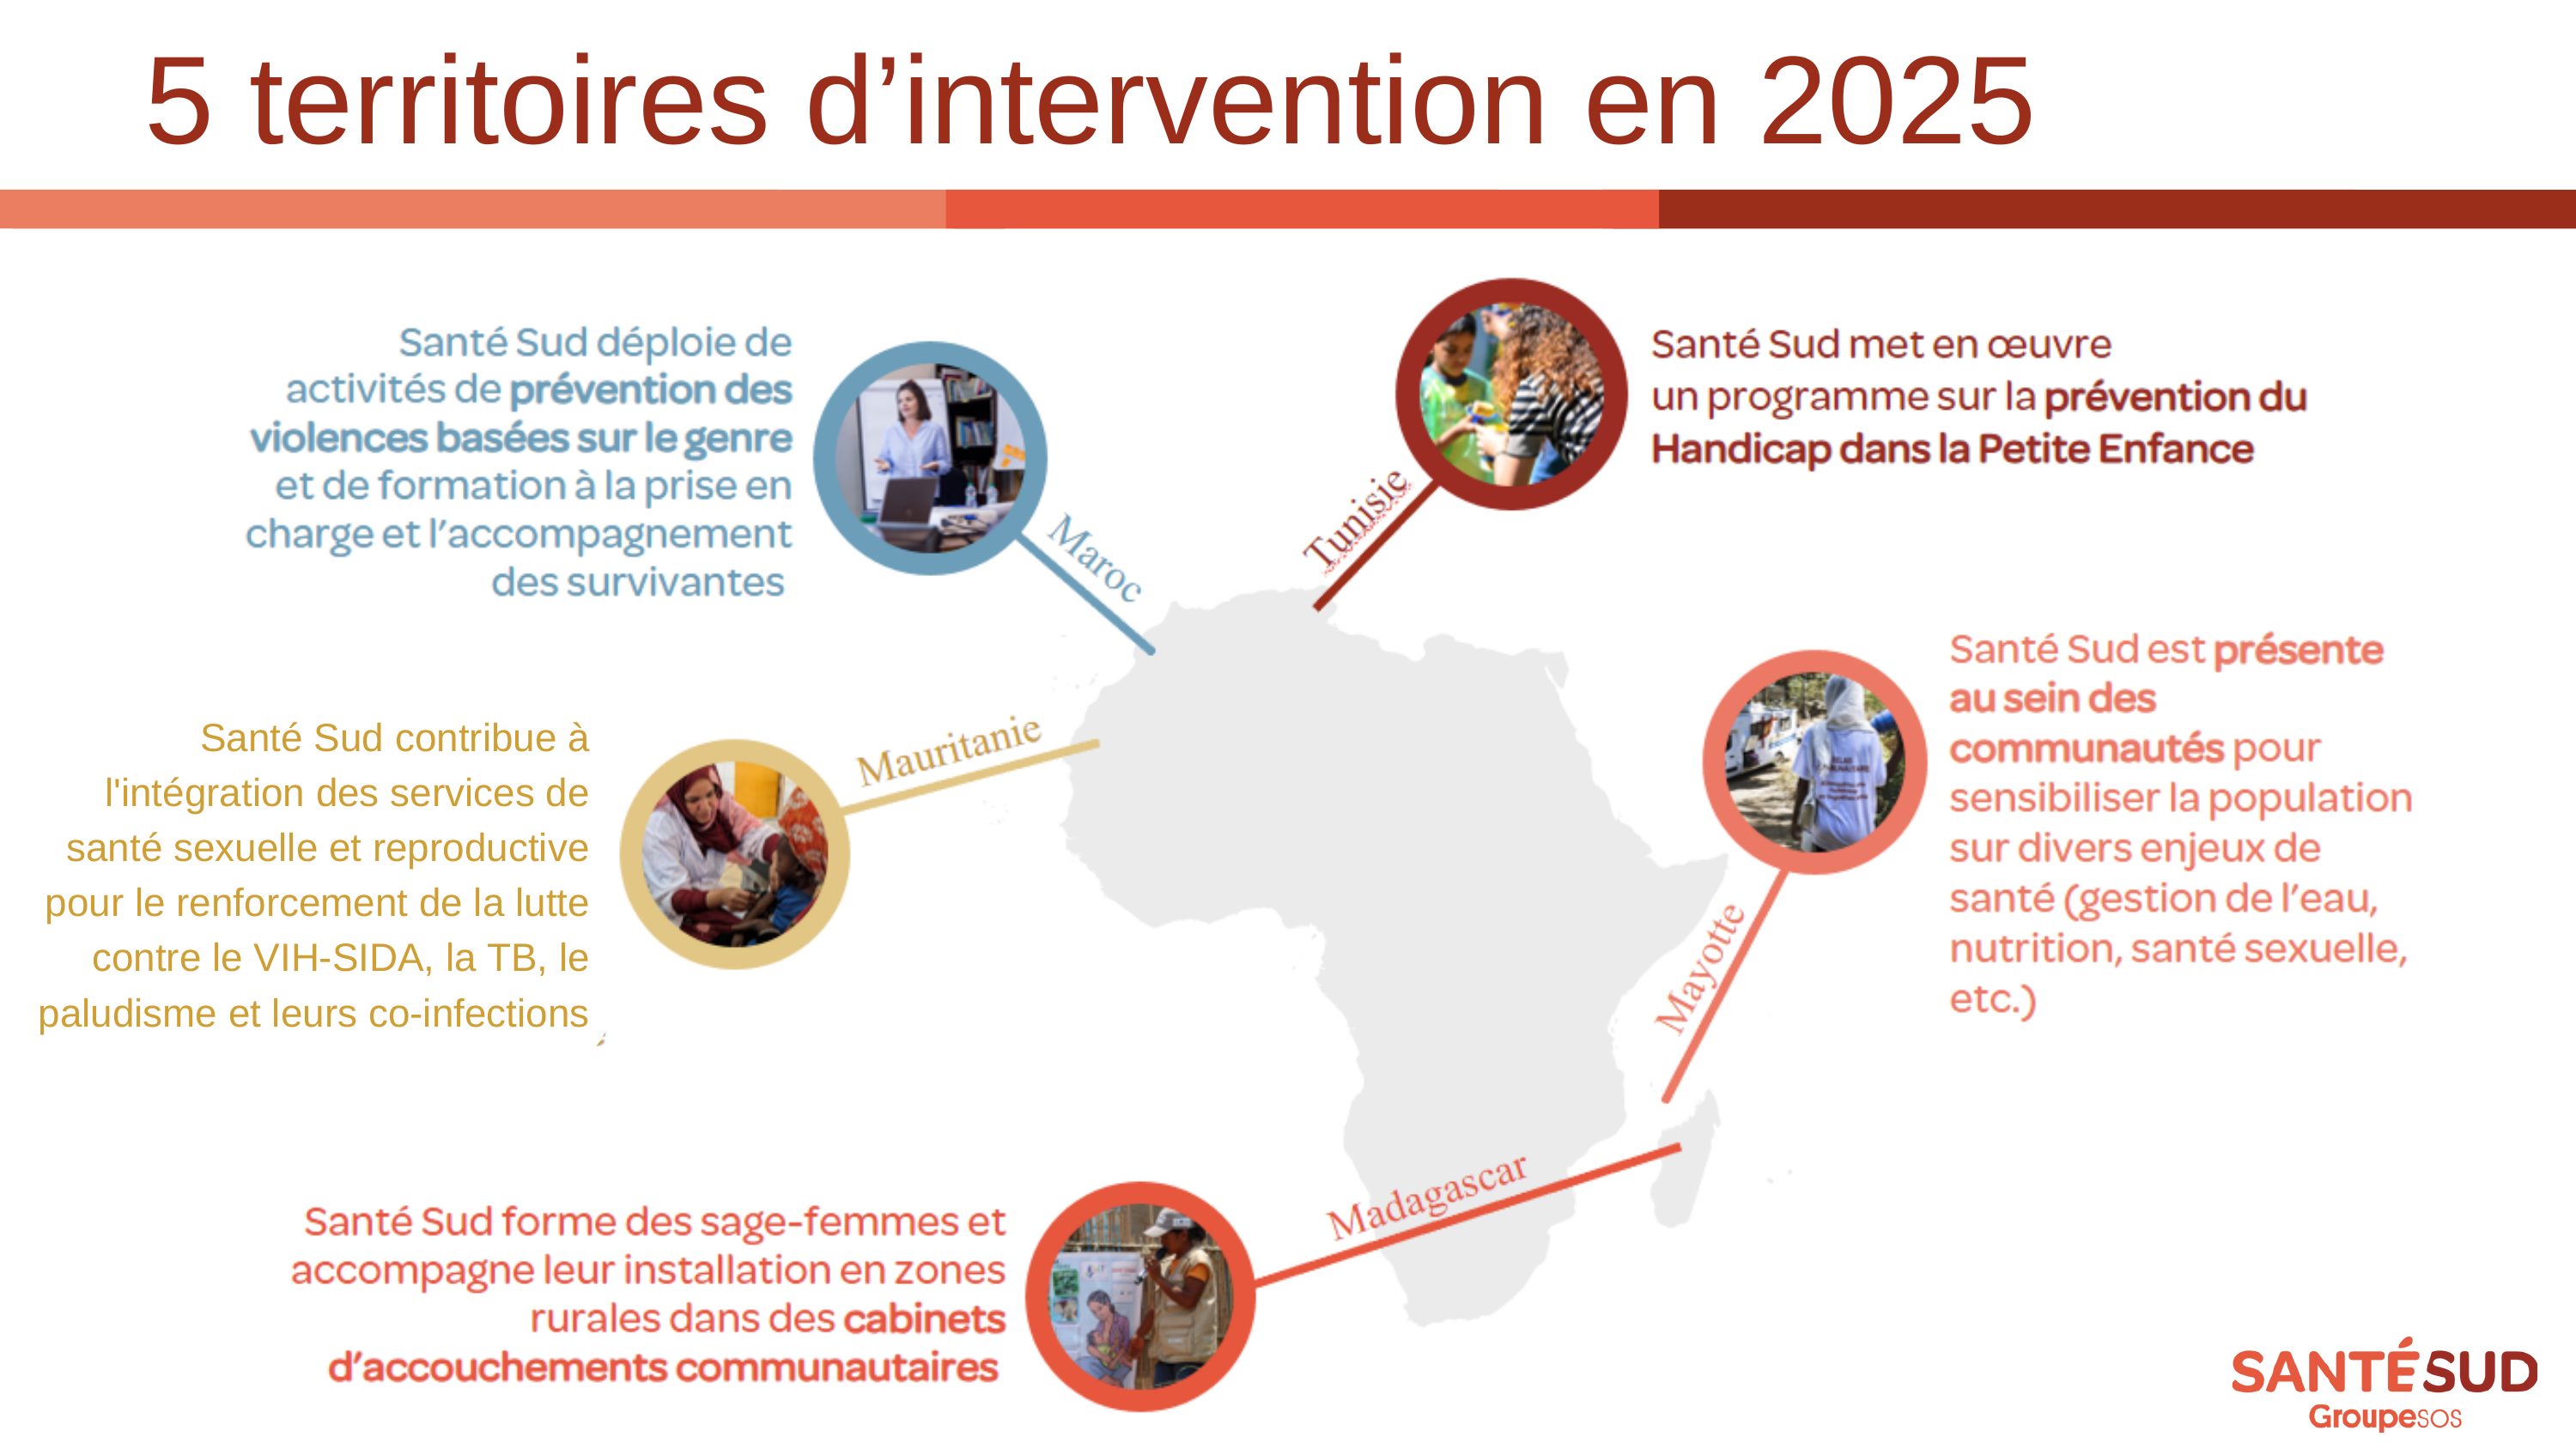

5 territoires d’intervention en 2025

Santé Sud contribue à l'intégration des services de santé sexuelle et reproductive pour le renforcement de la lutte contre le VIH-SIDA, la TB, le paludisme et leurs co-infections